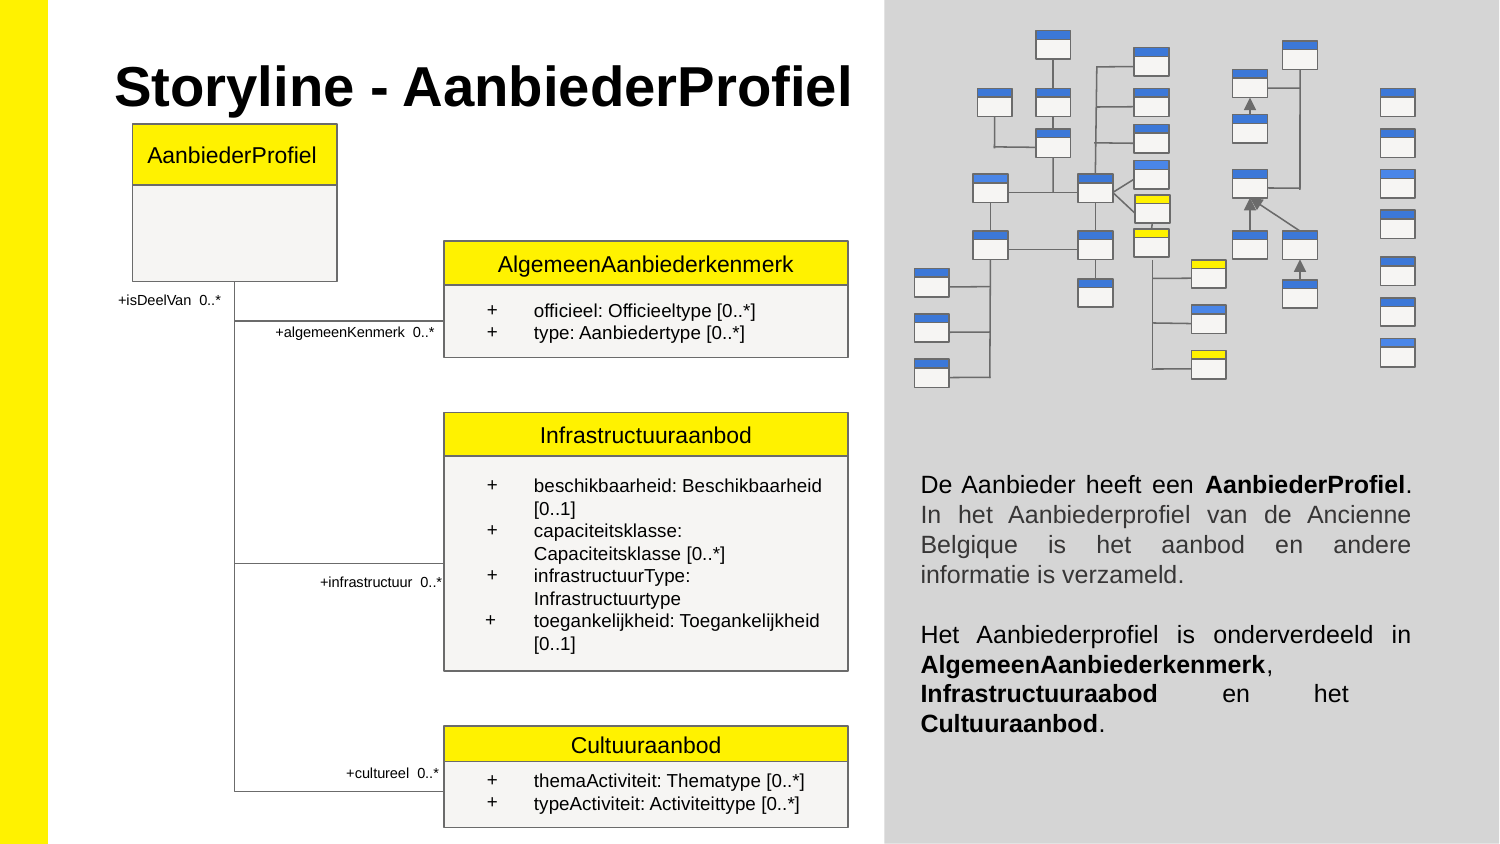

Storyline - AanbiederProfiel

AanbiederProfiel

AlgemeenAanbiederkenmerk

+isDeelVan  0..*
officieel: Officieeltype [0..*]
type: Aanbiedertype [0..*]

+algemeenKenmerk  0..*

Infrastructuuraanbod
De Aanbieder heeft een AanbiederProfiel. In het Aanbiederprofiel van de Ancienne Belgique is het aanbod en andere informatie is verzameld.

Het Aanbiederprofiel is onderverdeeld in AlgemeenAanbiederkenmerk, Infrastructuuraabod en het  Cultuuraanbod.
beschikbaarheid: Beschikbaarheid [0..1]
capaciteitsklasse: Capaciteitsklasse [0..*]
infrastructuurType: Infrastructuurtype
toegankelijkheid: Toegankelijkheid [0..1]
+infrastructuur  0..*
Cultuuraanbod
+cultureel  0..*
themaActiviteit: Thematype [0..*]
typeActiviteit: Activiteittype [0..*]